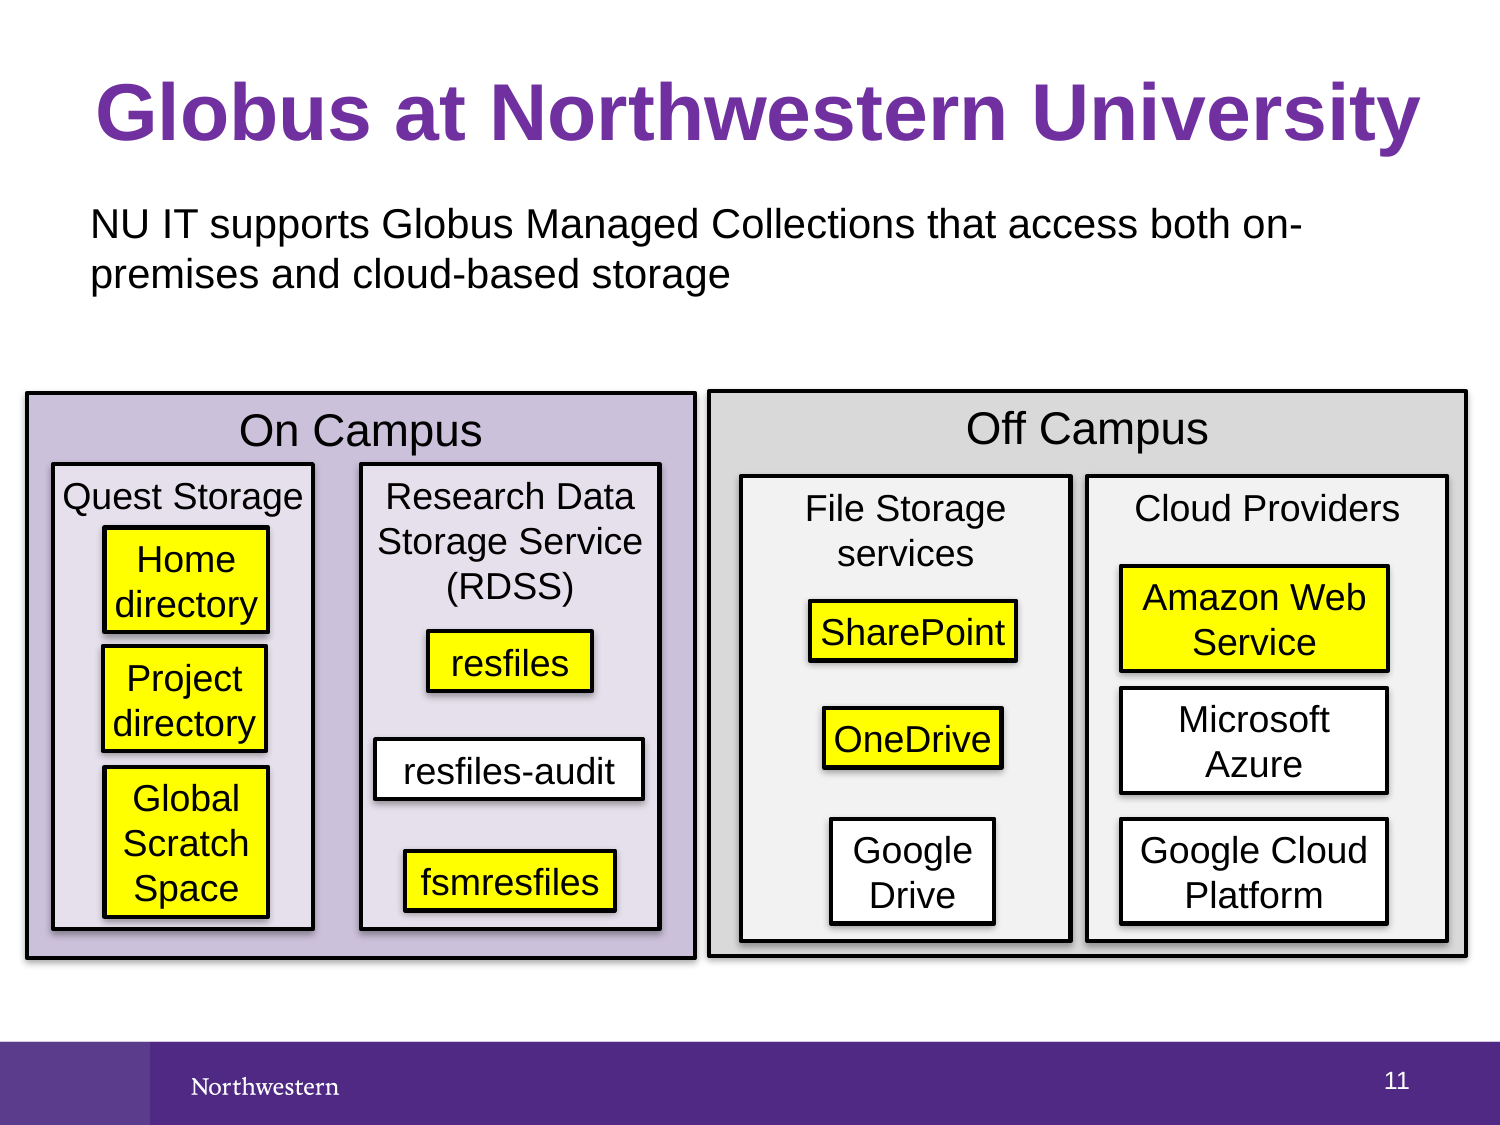

# Globus at Northwestern University
NU IT supports Globus Managed Collections that access both on-premises and cloud-based storage
Off Campus

On Campus

Quest Storage

Research Data Storage Service (RDSS)

Cloud Providers

File Storage services

Home directory
Amazon Web Service
SharePoint
resfiles
Project directory
Microsoft Azure
OneDrive
resfiles-audit
Global Scratch Space
Google Cloud Platform
Google Drive
fsmresfiles
11